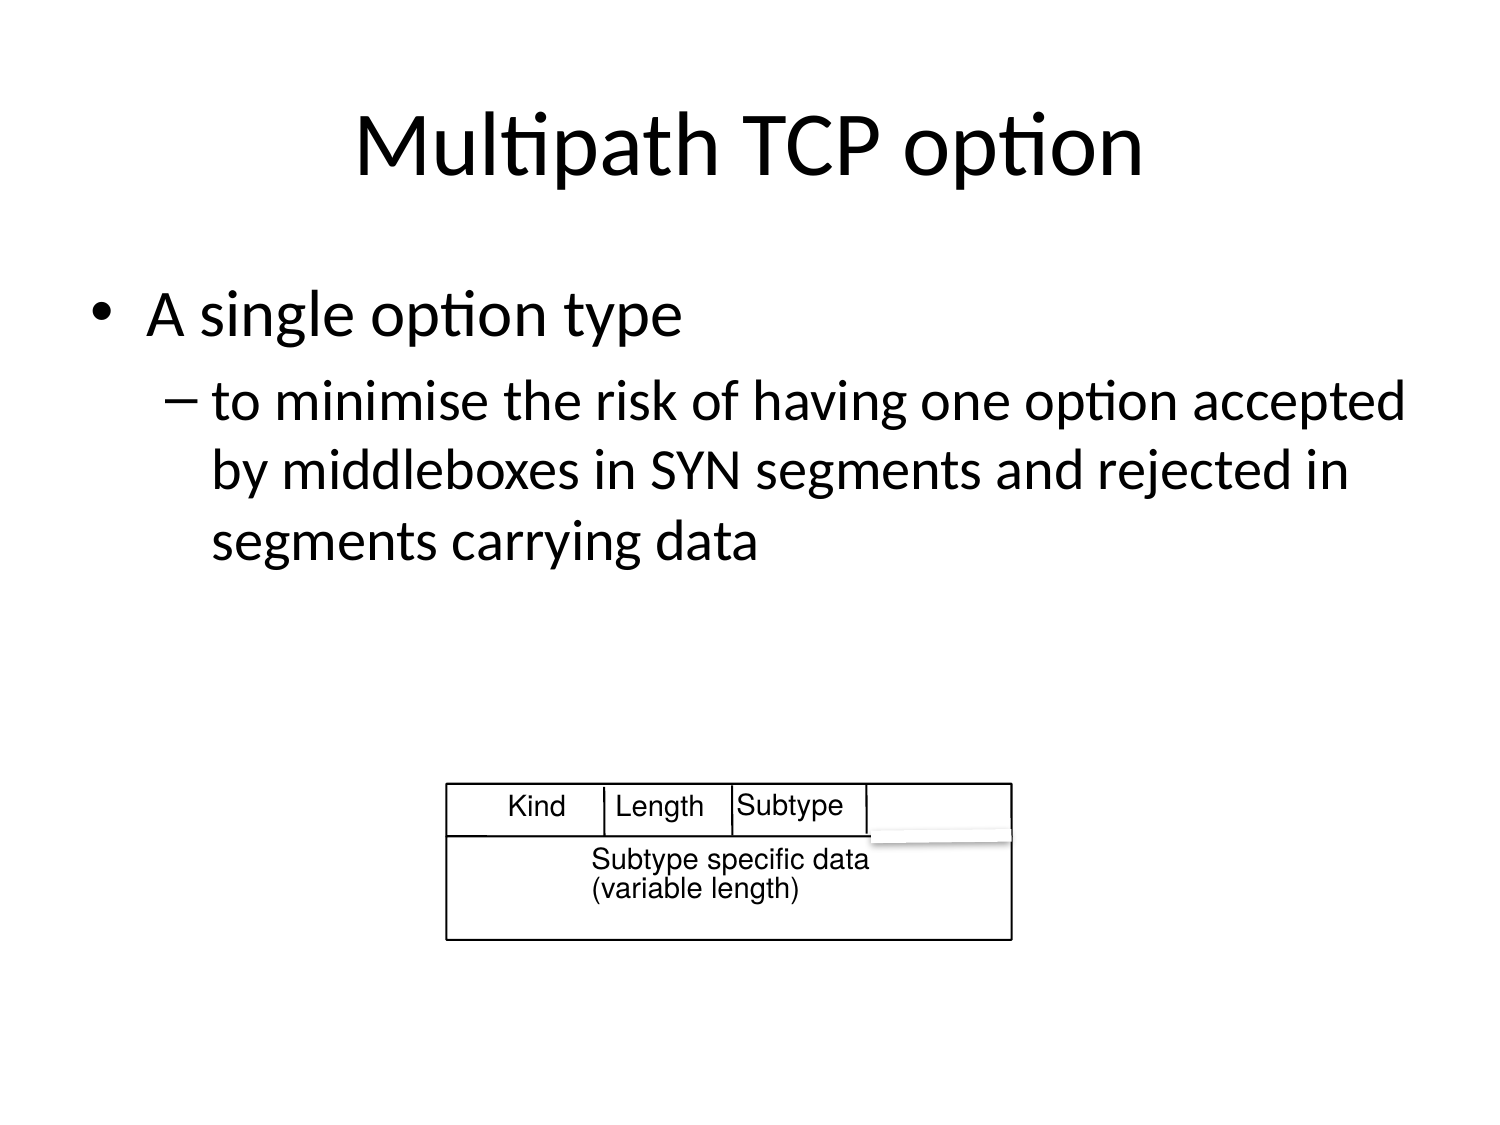

# Multipath TCP option
A single option type
to minimise the risk of having one option accepted by middleboxes in SYN segments and rejected in segments carrying data

Subtype
    Kind      Length

Subtype specific data
(variable length)